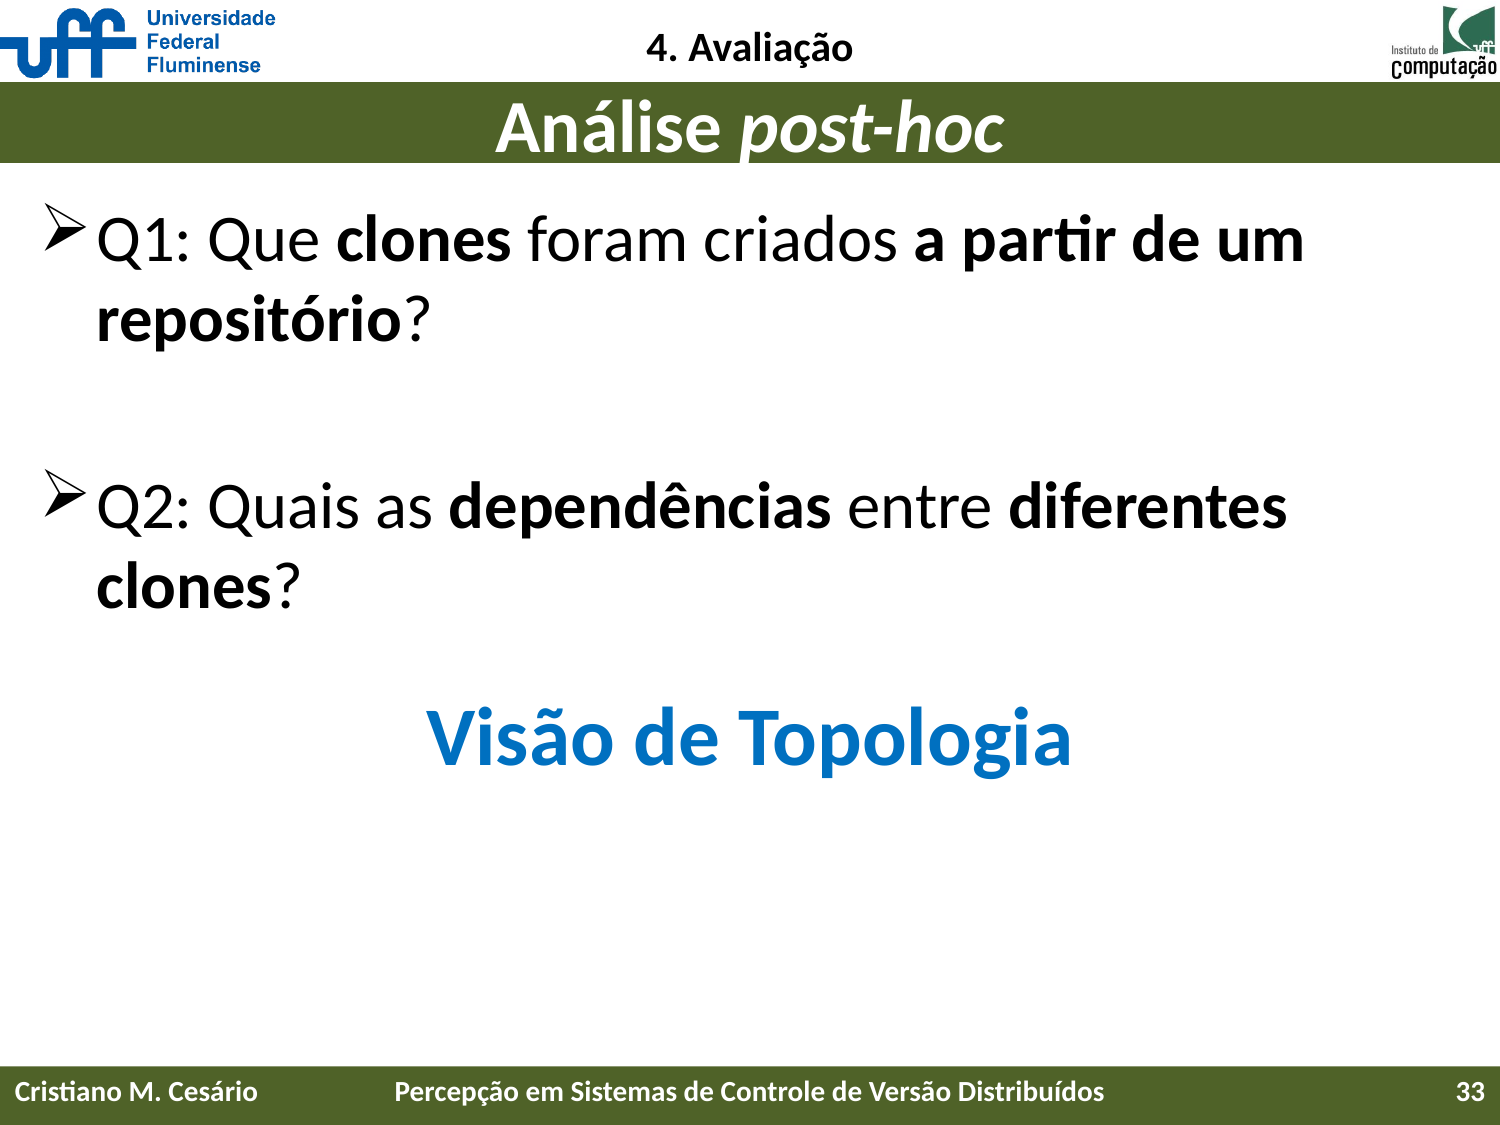

4. Avaliação
# Análise post-hoc
Q1: Que clones foram criados a partir de um repositório?

Q2: Quais as dependências entre diferentes clones?

Visão de Topologia
Cristiano M. Cesário
Percepção em Sistemas de Controle de Versão Distribuídos
33